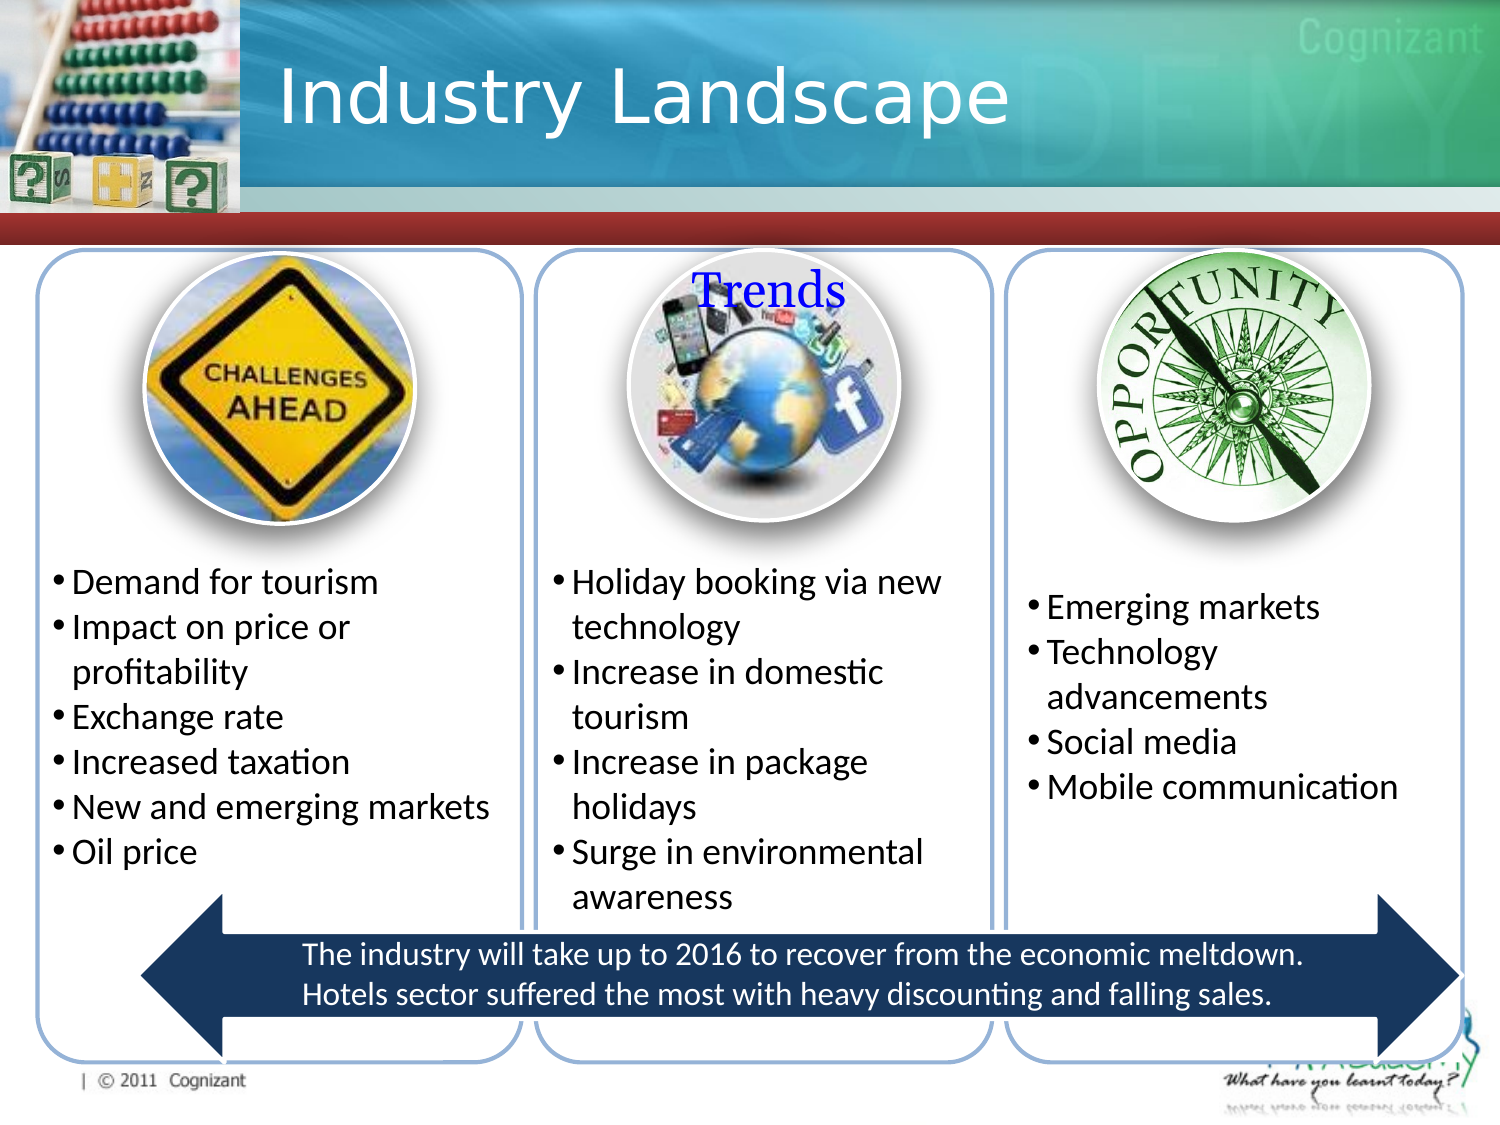

# Industry Landscape

Trends
Demand for tourism
Impact on price or profitability
Exchange rate
Increased taxation
New and emerging markets
Oil price
Holiday booking via new technology
Increase in domestic tourism
Increase in package holidays
Surge in environmental awareness

Emerging markets
Technology advancements
Social media
Mobile communication
The industry will take up to 2016 to recover from the economic meltdown.
Hotels sector suffered the most with heavy discounting and falling sales.